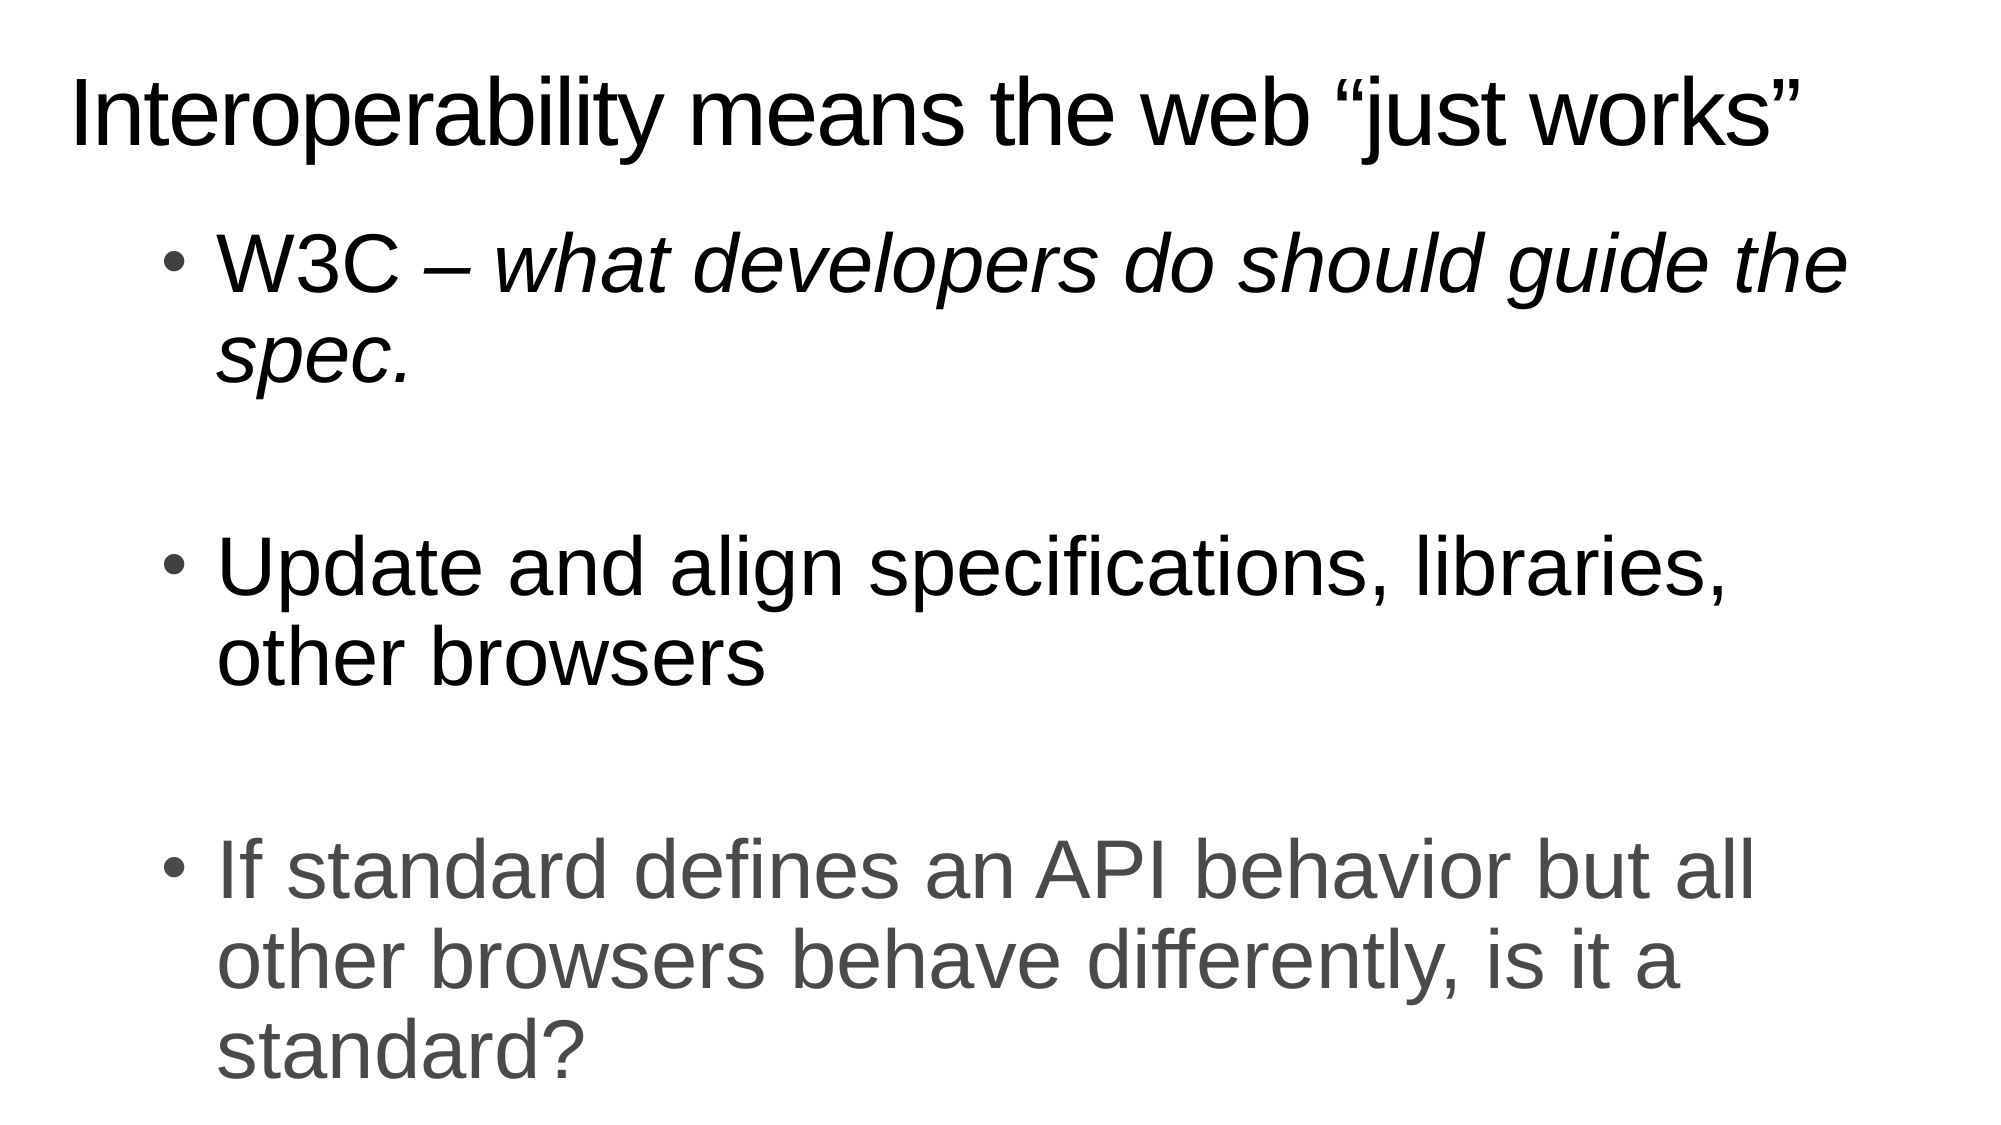

# Interoperability means the web “just works”
W3C – what developers do should guide the spec.

Update and align specifications, libraries, other browsers

If standard defines an API behavior but all other browsers behave differently, is it a standard?